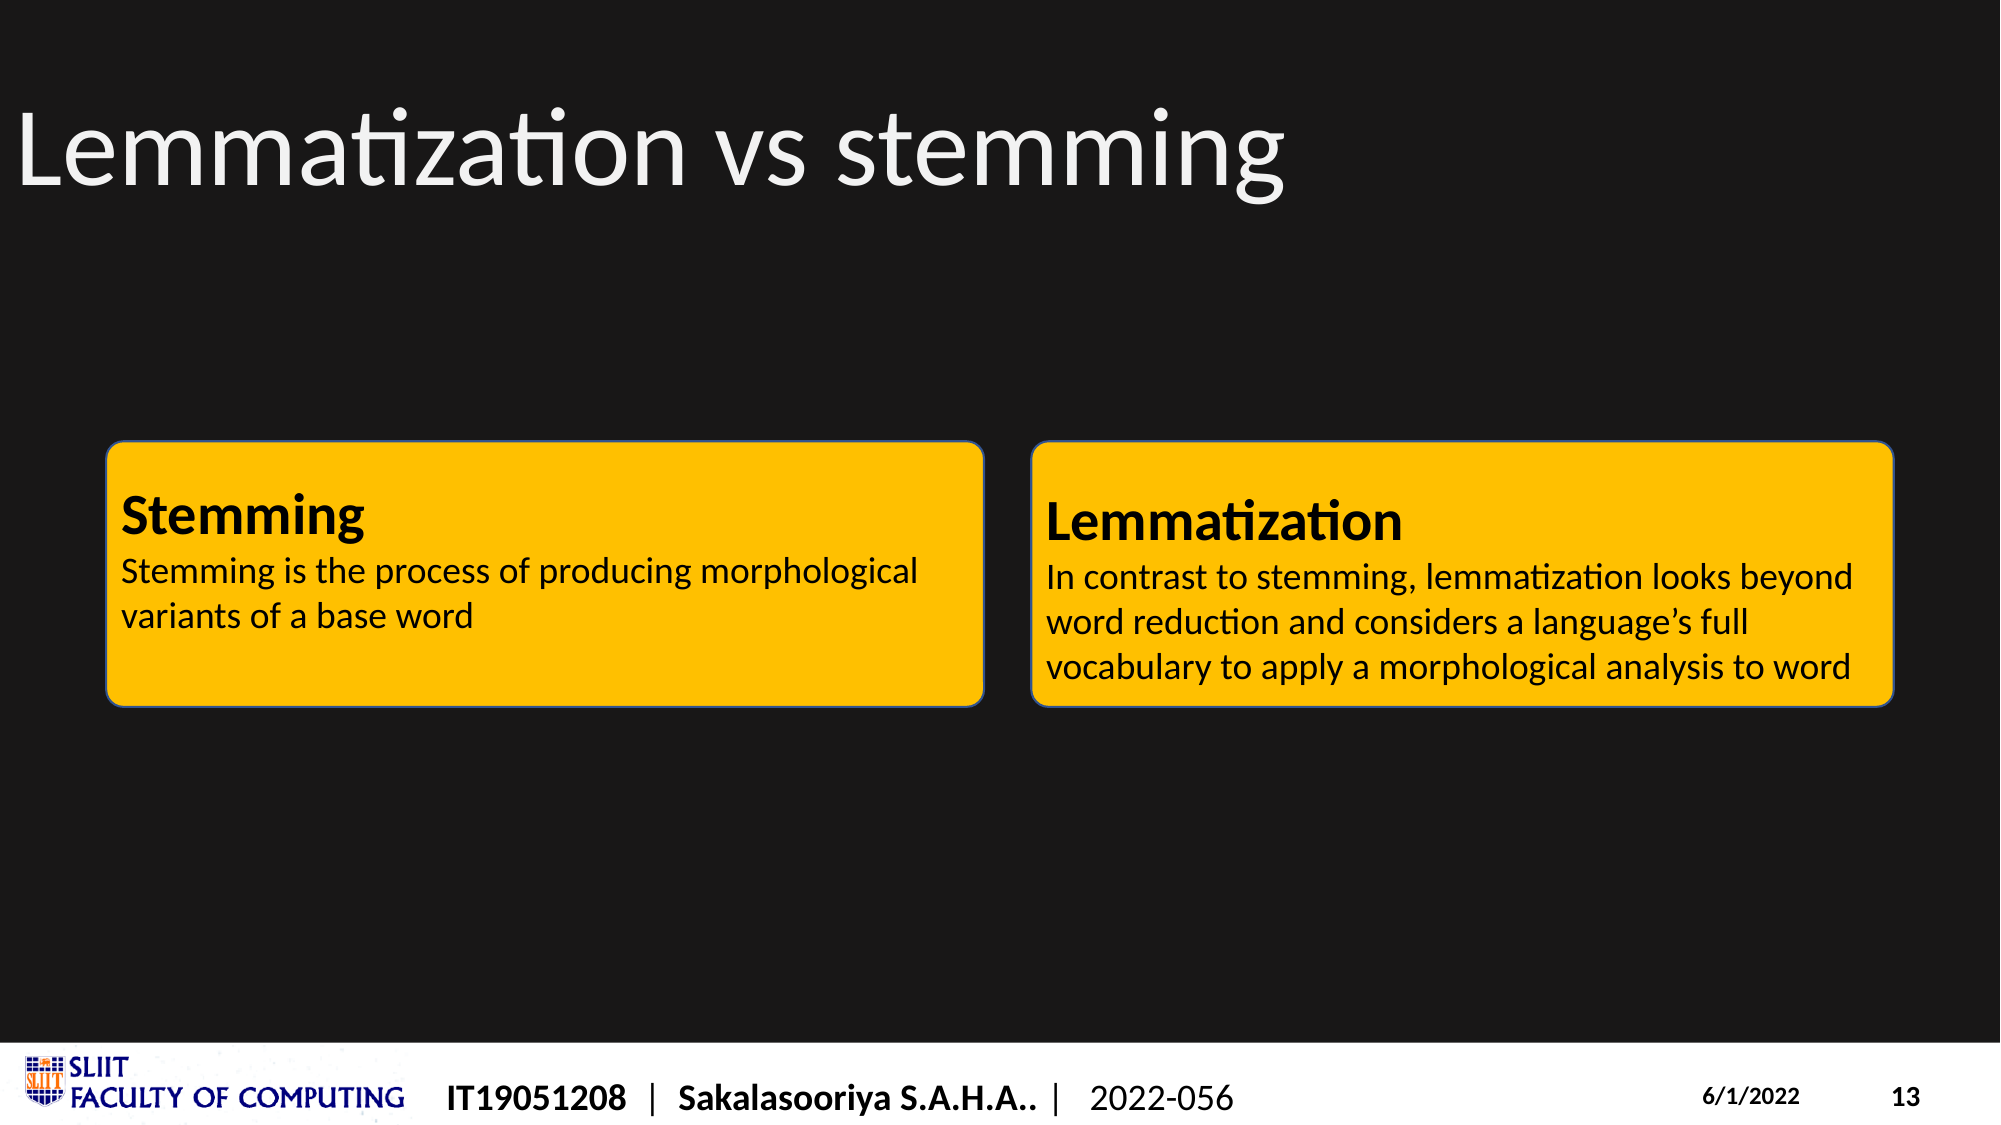

Lemmatization vs stemming

Stemming
Stemming is the process of producing morphological variants of a base word

Lemmatization
In contrast to stemming, lemmatization looks beyond word reduction and considers a language’s full vocabulary to apply a morphological analysis to word